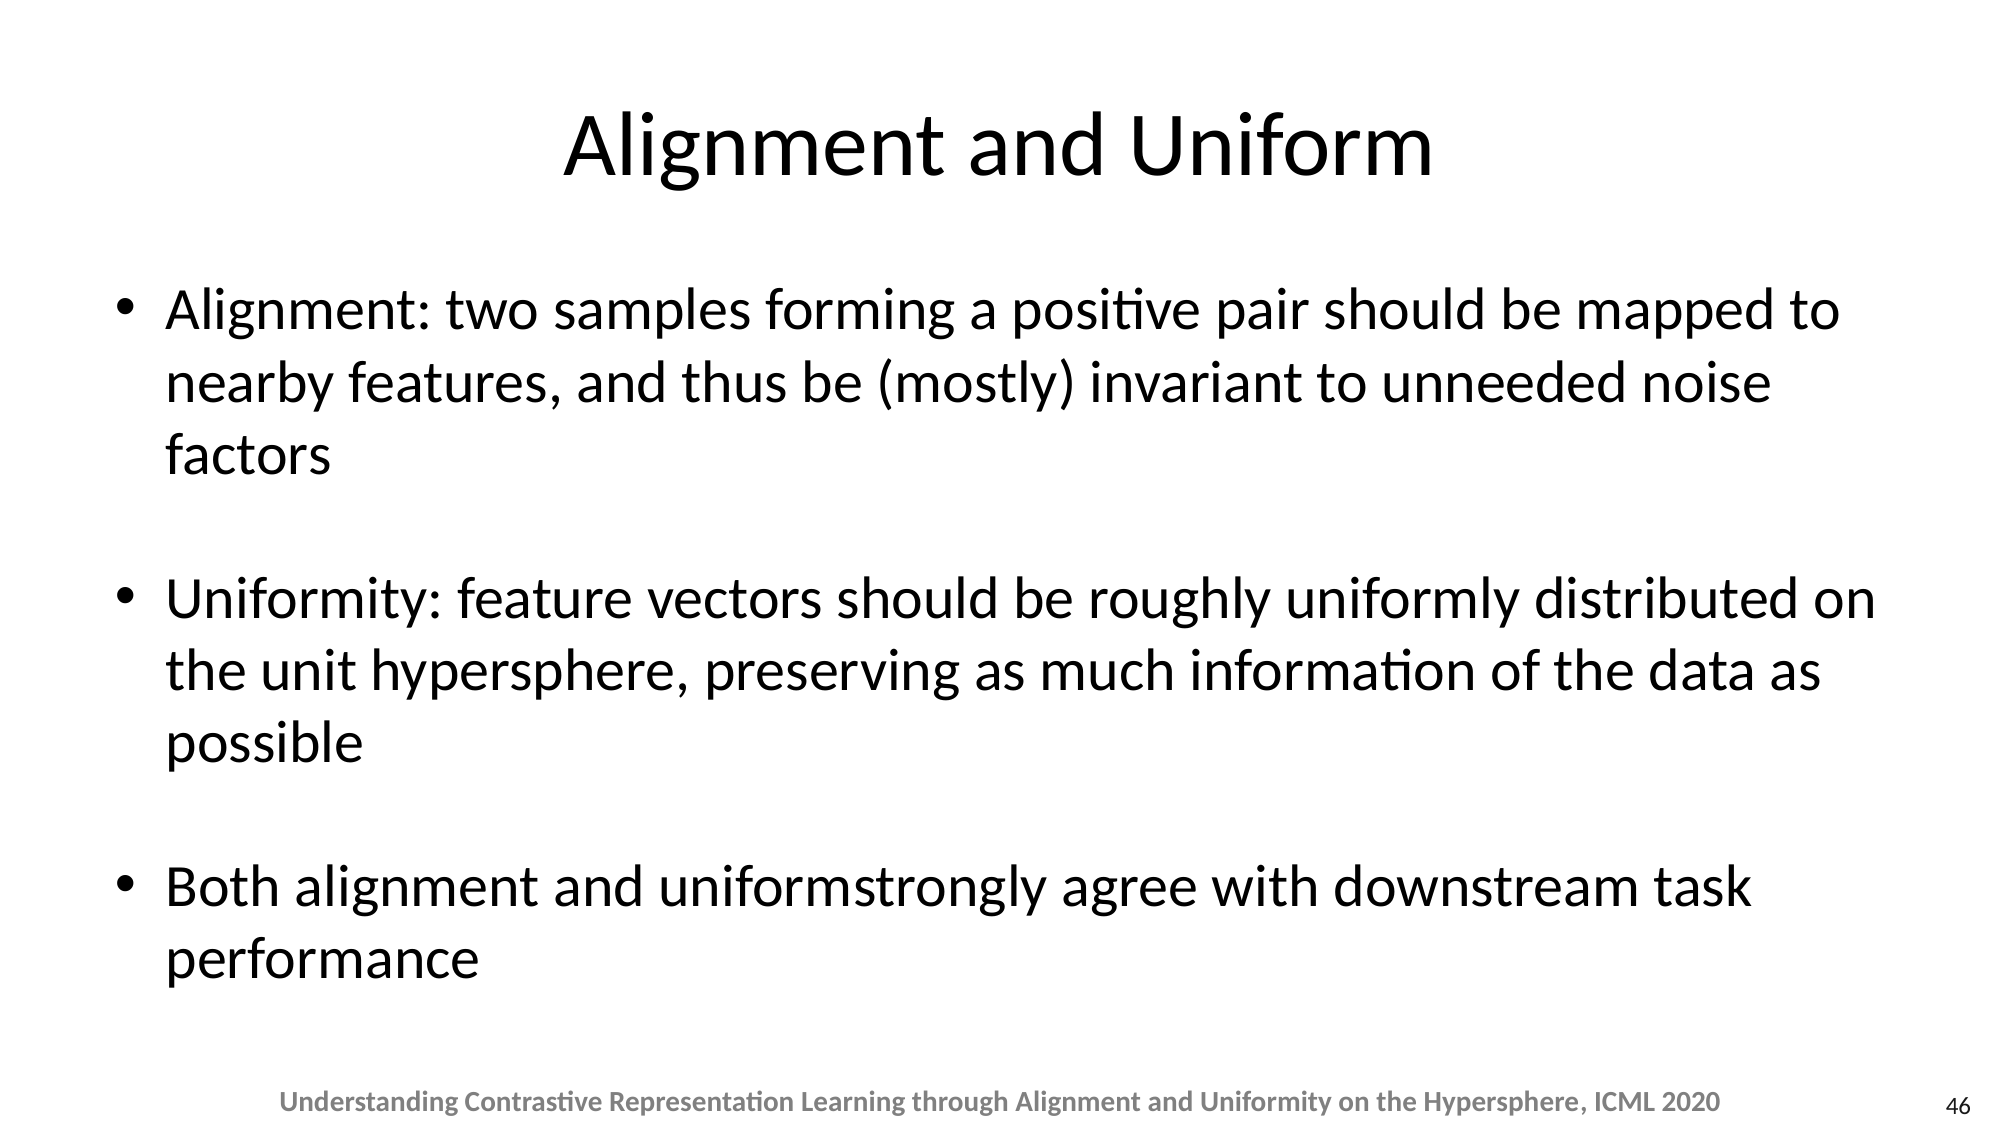

# Alignment and Uniform
Alignment: two samples forming a positive pair should be mapped to nearby features, and thus be (mostly) invariant to unneeded noise factors

Uniformity: feature vectors should be roughly uniformly distributed on the unit hypersphere, preserving as much information of the data as possible

Both alignment and uniformstrongly agree with downstream task performance
Understanding Contrastive Representation Learning through Alignment and Uniformity on the Hypersphere, ICML 2020
46